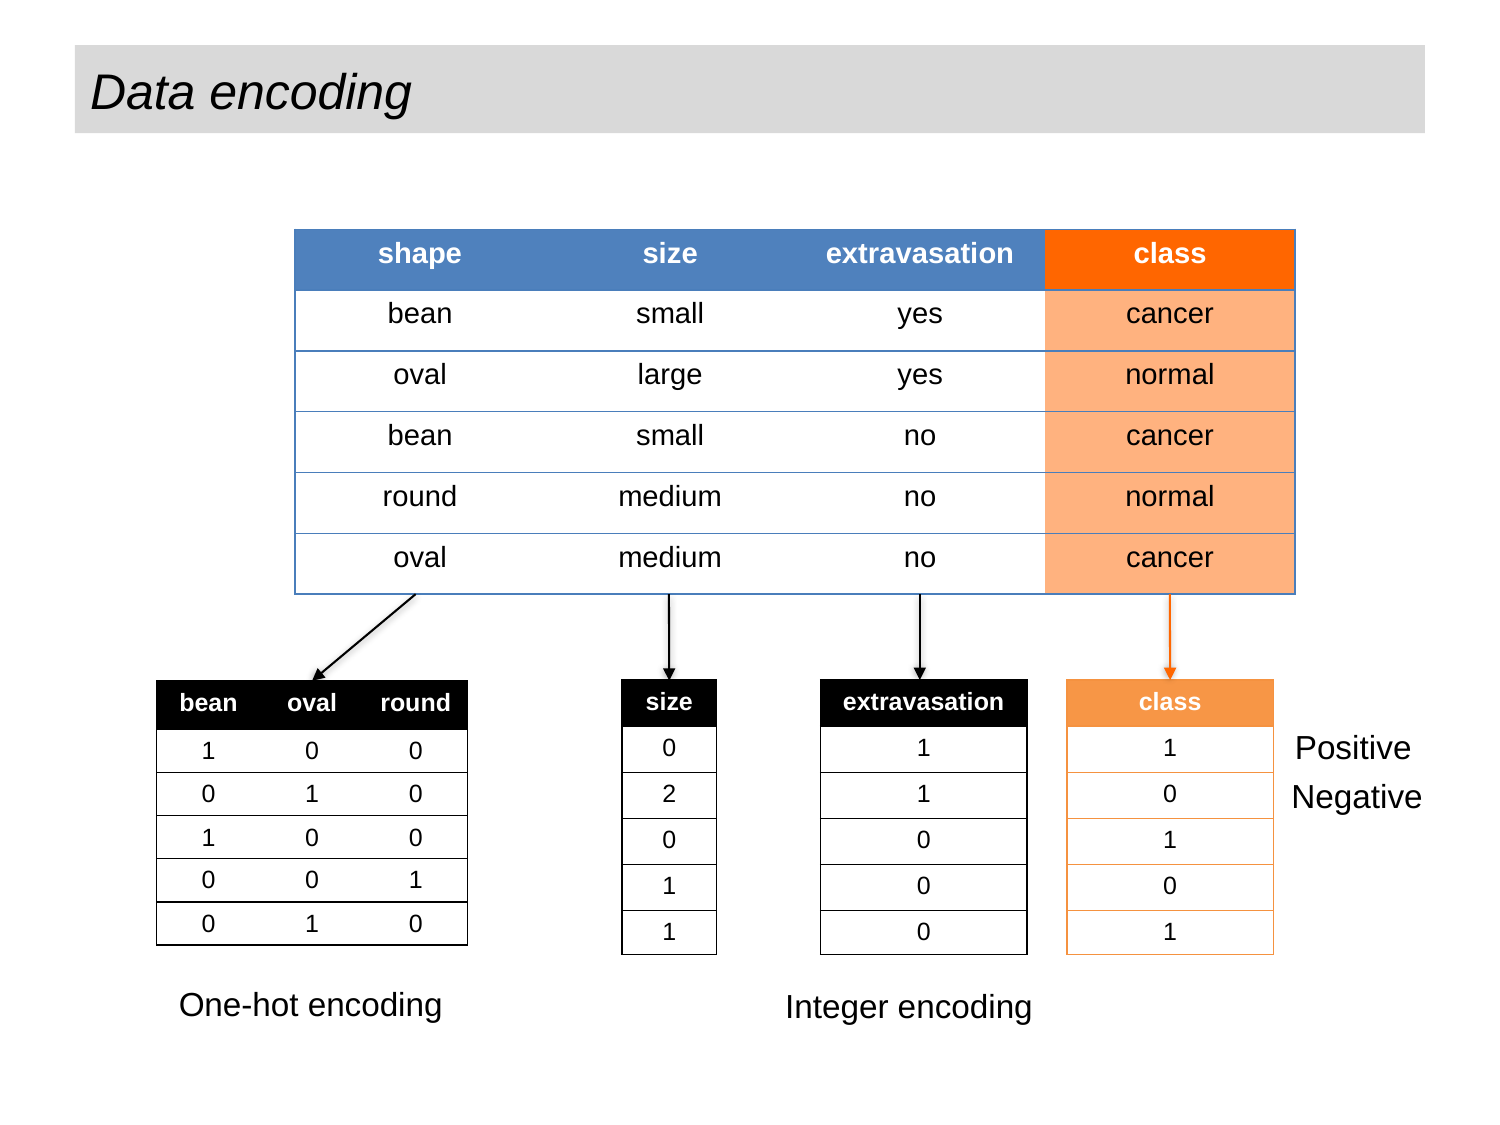

Data encoding
| shape | size | extravasation | class |
| --- | --- | --- | --- |
| bean | small | yes | cancer |
| oval | large | yes | normal |
| bean | small | no | cancer |
| round | medium | no | normal |
| oval | medium | no | cancer |
| size |
| --- |
| 0 |
| 2 |
| 0 |
| 1 |
| 1 |
| extravasation |
| --- |
| 1 |
| 1 |
| 0 |
| 0 |
| 0 |
| class |
| --- |
| 1 |
| 0 |
| 1 |
| 0 |
| 1 |
| bean | oval | round |
| --- | --- | --- |
| 1 | 0 | 0 |
| 0 | 1 | 0 |
| 1 | 0 | 0 |
| 0 | 0 | 1 |
| 0 | 1 | 0 |
Positive
Negative
One-hot encoding
Integer encoding